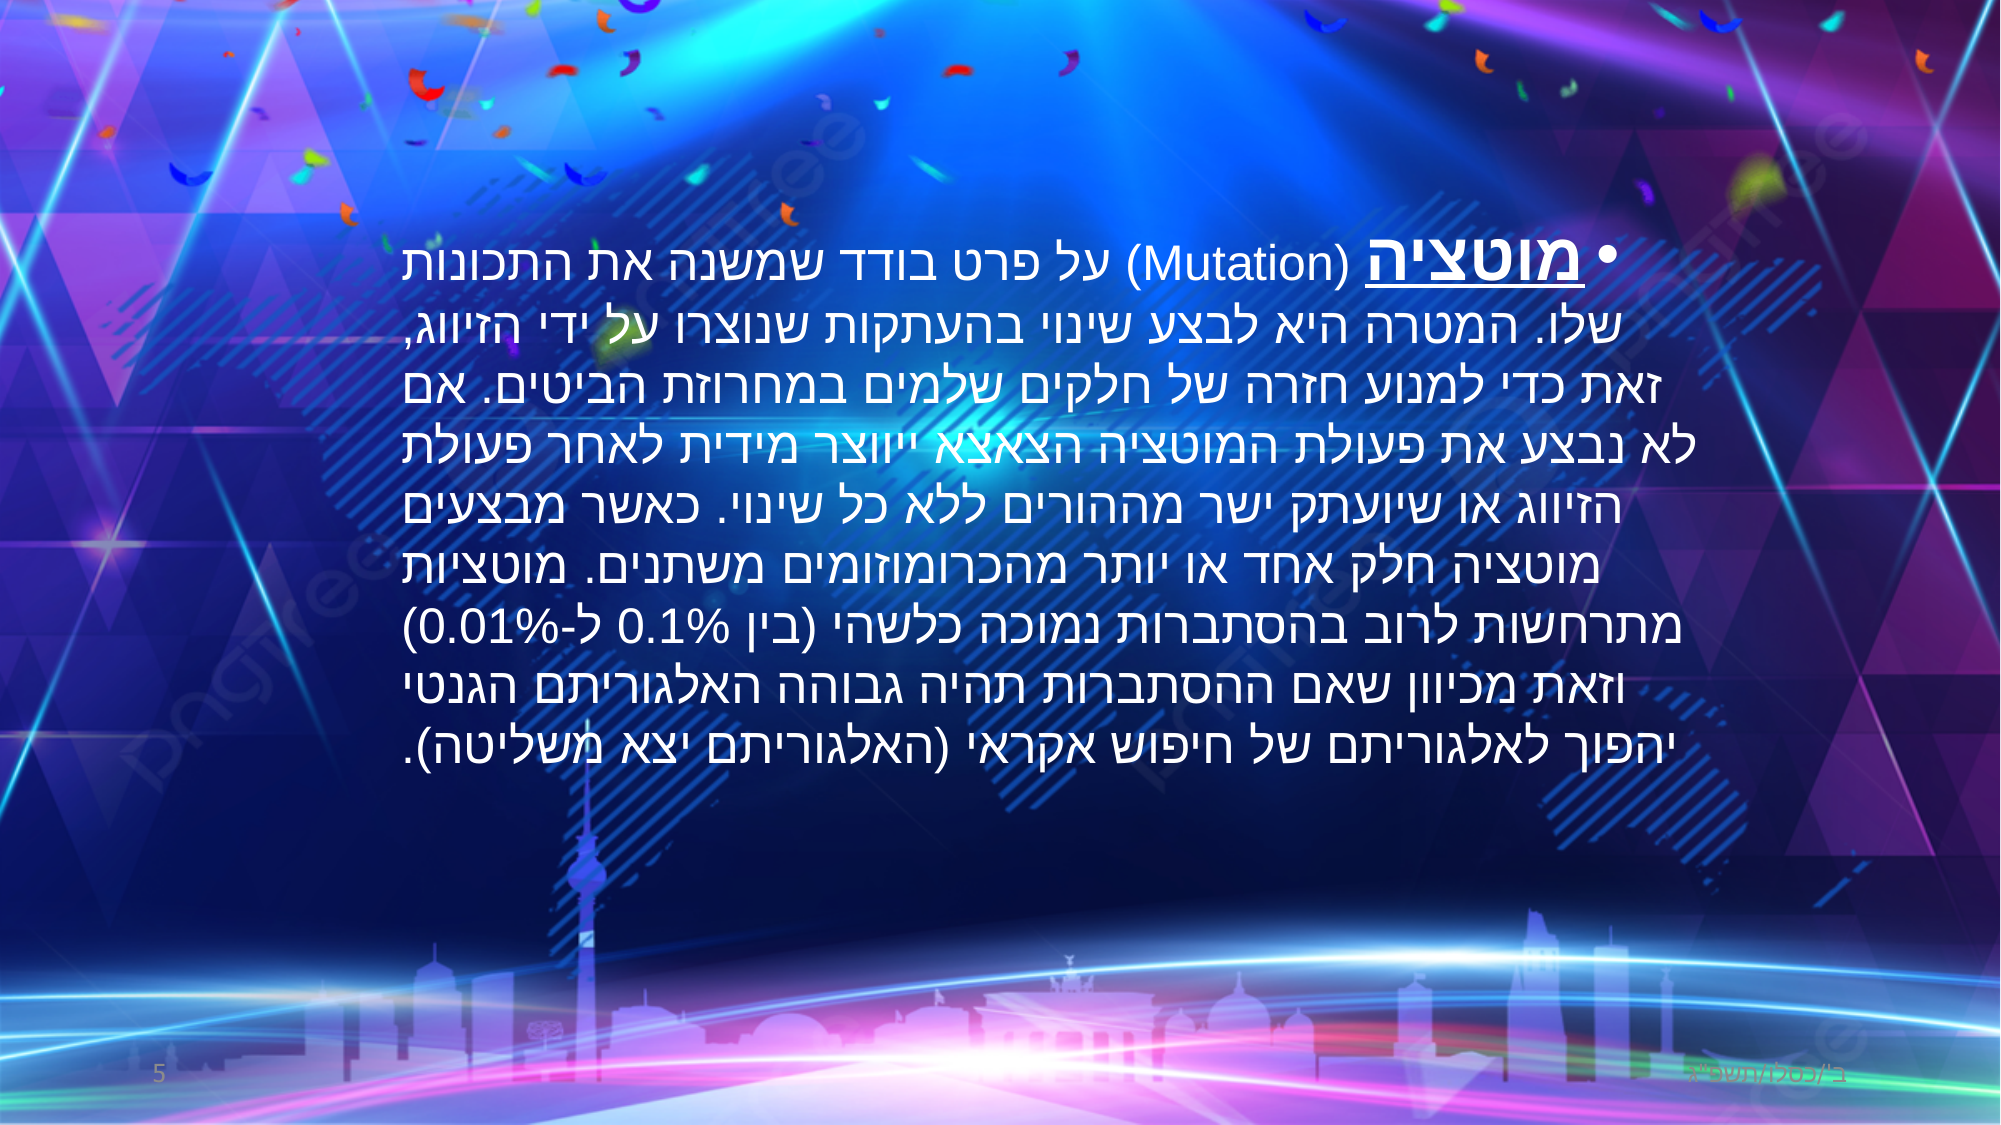

מוטציה (Mutation) על פרט בודד שמשנה את התכונות שלו. המטרה היא לבצע שינוי בהעתקות שנוצרו על ידי הזיווג, זאת כדי למנוע חזרה של חלקים שלמים במחרוזת הביטים. אם לא נבצע את פעולת המוטציה הצאצא ייווצר מידית לאחר פעולת הזיווג או שיועתק ישר מההורים ללא כל שינוי. כאשר מבצעים מוטציה חלק אחד או יותר מהכרומוזומים משתנים. מוטציות מתרחשות לרוב בהסתברות נמוכה כלשהי (בין 0.1% ל-0.01%) וזאת מכיוון שאם ההסתברות תהיה גבוהה האלגוריתם הגנטי יהפוך לאלגוריתם של חיפוש אקראי (האלגוריתם יצא משליטה).
5
ב'/כסלו/תשפ"ג